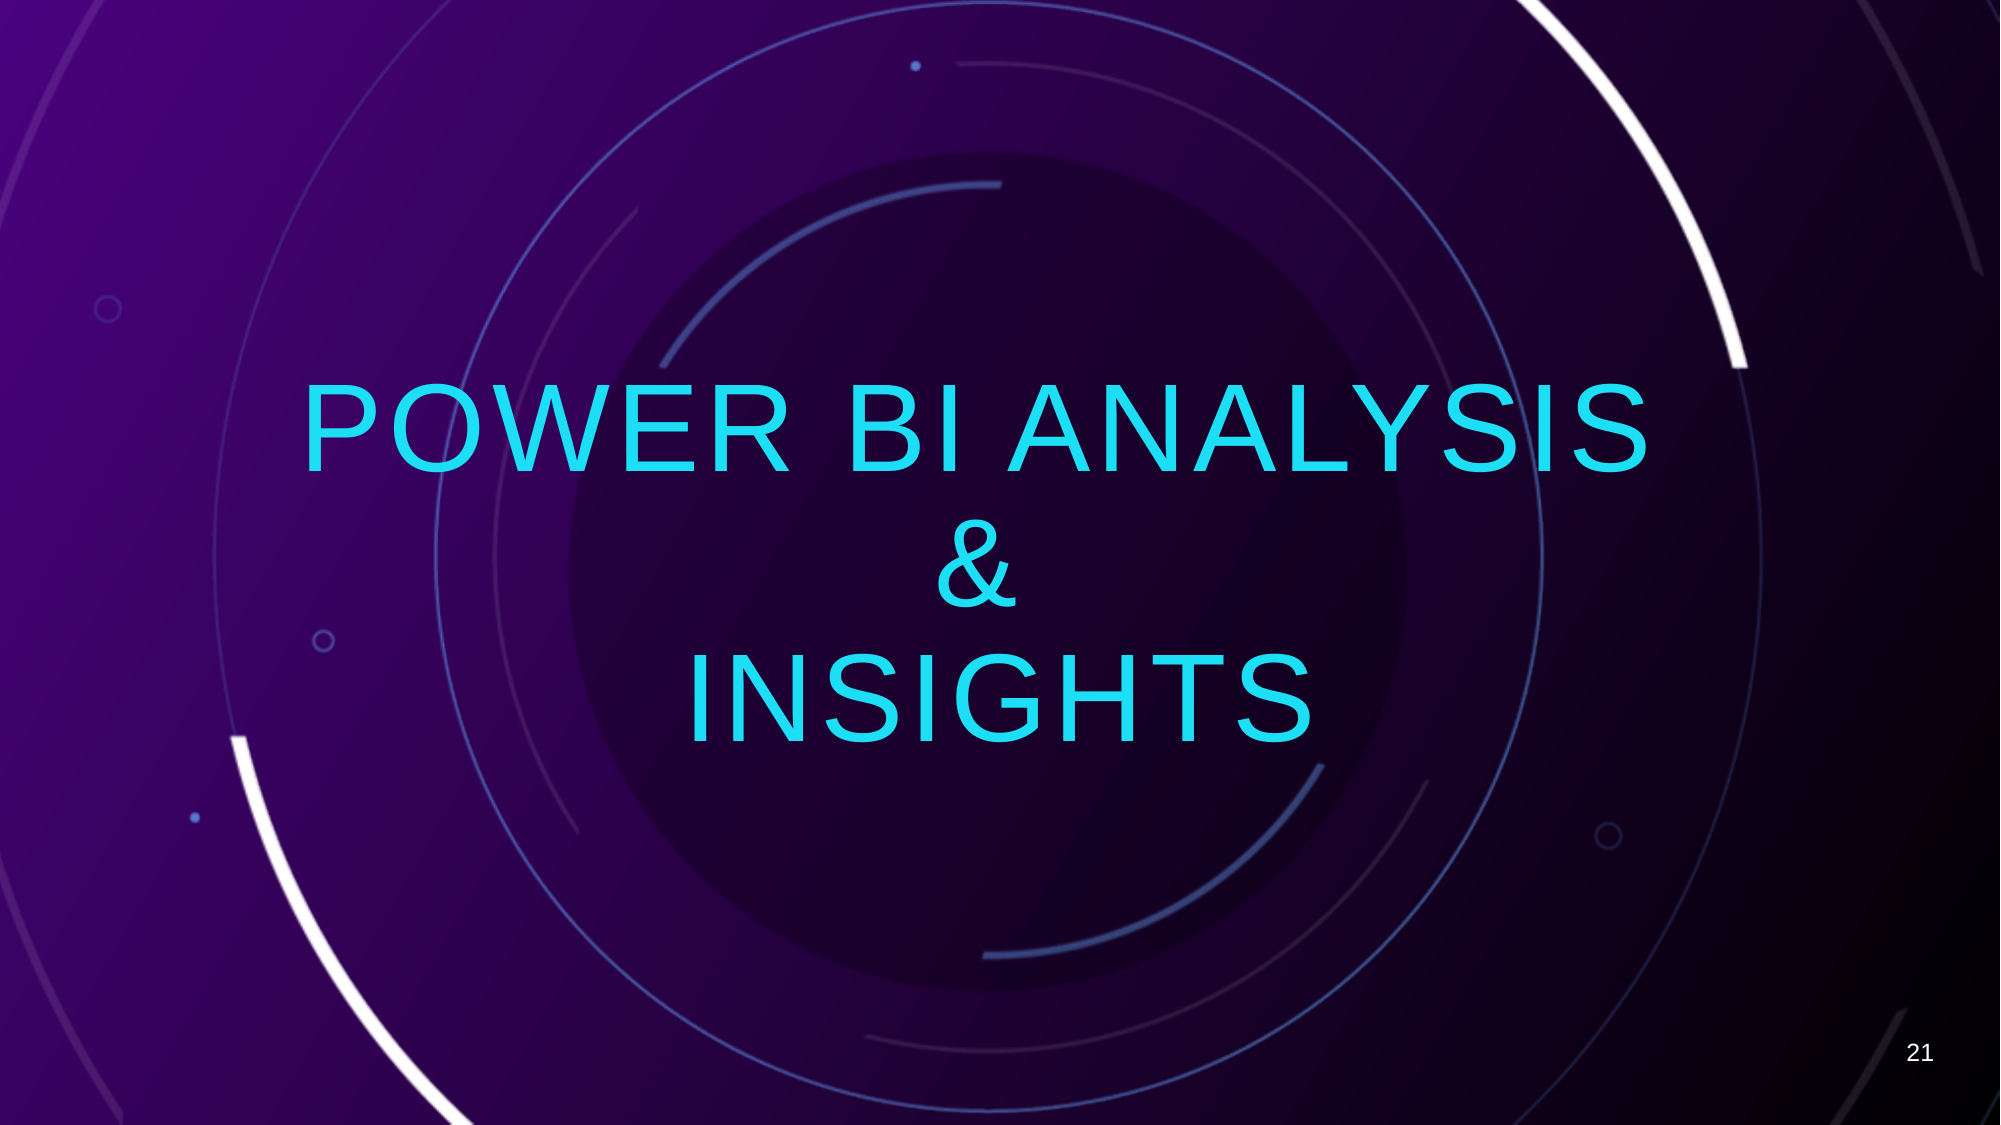

# Power BI Analysis & Insights
21